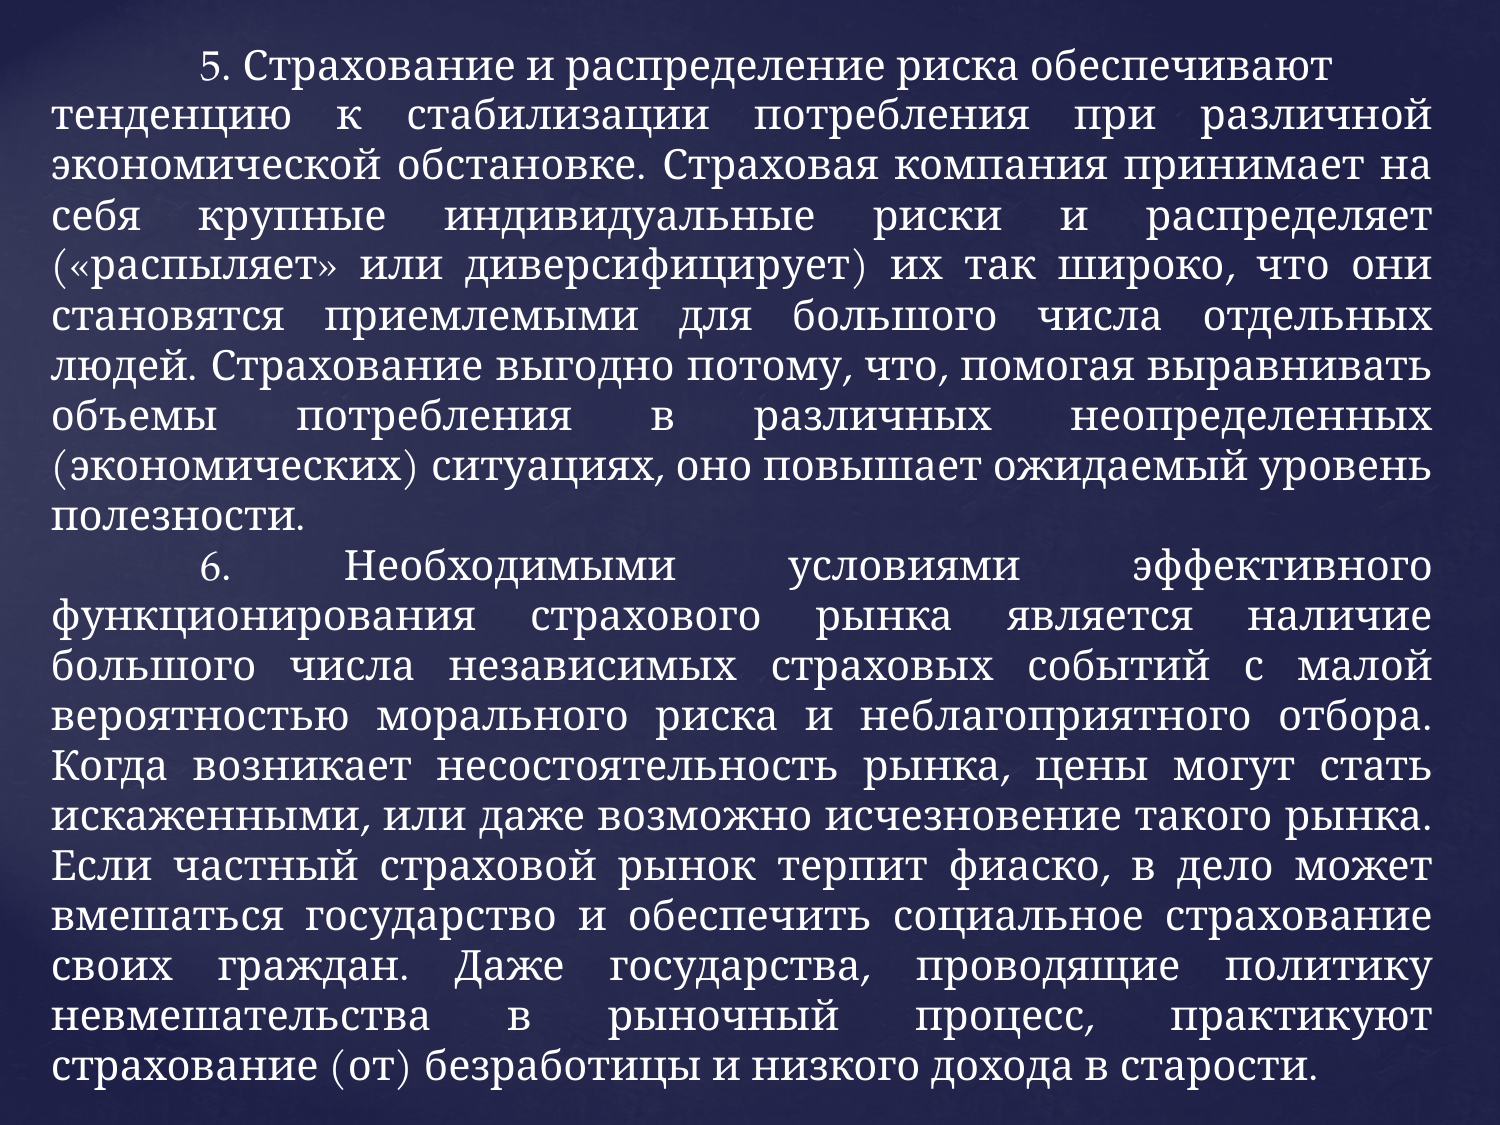

5. Страхование и распределение риска обеспечивают
тенденцию к стабилизации потребления при различной экономической обстановке. Страховая компания принимает на себя крупные индивидуальные риски и распределяет («распыляет» или диверсифицирует) их так широко, что они становятся приемлемыми для большого числа отдельных людей. Страхование выгодно потому, что, помогая выравнивать объемы потребления в различных неопределенных (экономических) ситуациях, оно повышает ожидаемый уровень полезности.
	6. Необходимыми условиями эффективного функционирования страхового рынка является наличие большого числа независимых страховых событий с малой вероятностью морального риска и неблагоприятного отбора. Когда возникает несостоятельность рынка, цены могут стать искаженными, или даже возможно исчезновение такого рынка. Если частный страховой рынок терпит фиаско, в дело может вмешаться государство и обеспечить социальное страхование своих граждан. Даже государства, проводящие политику невмешательства в рыночный процесс, практикуют страхование (от) безработицы и низкого дохода в старости.